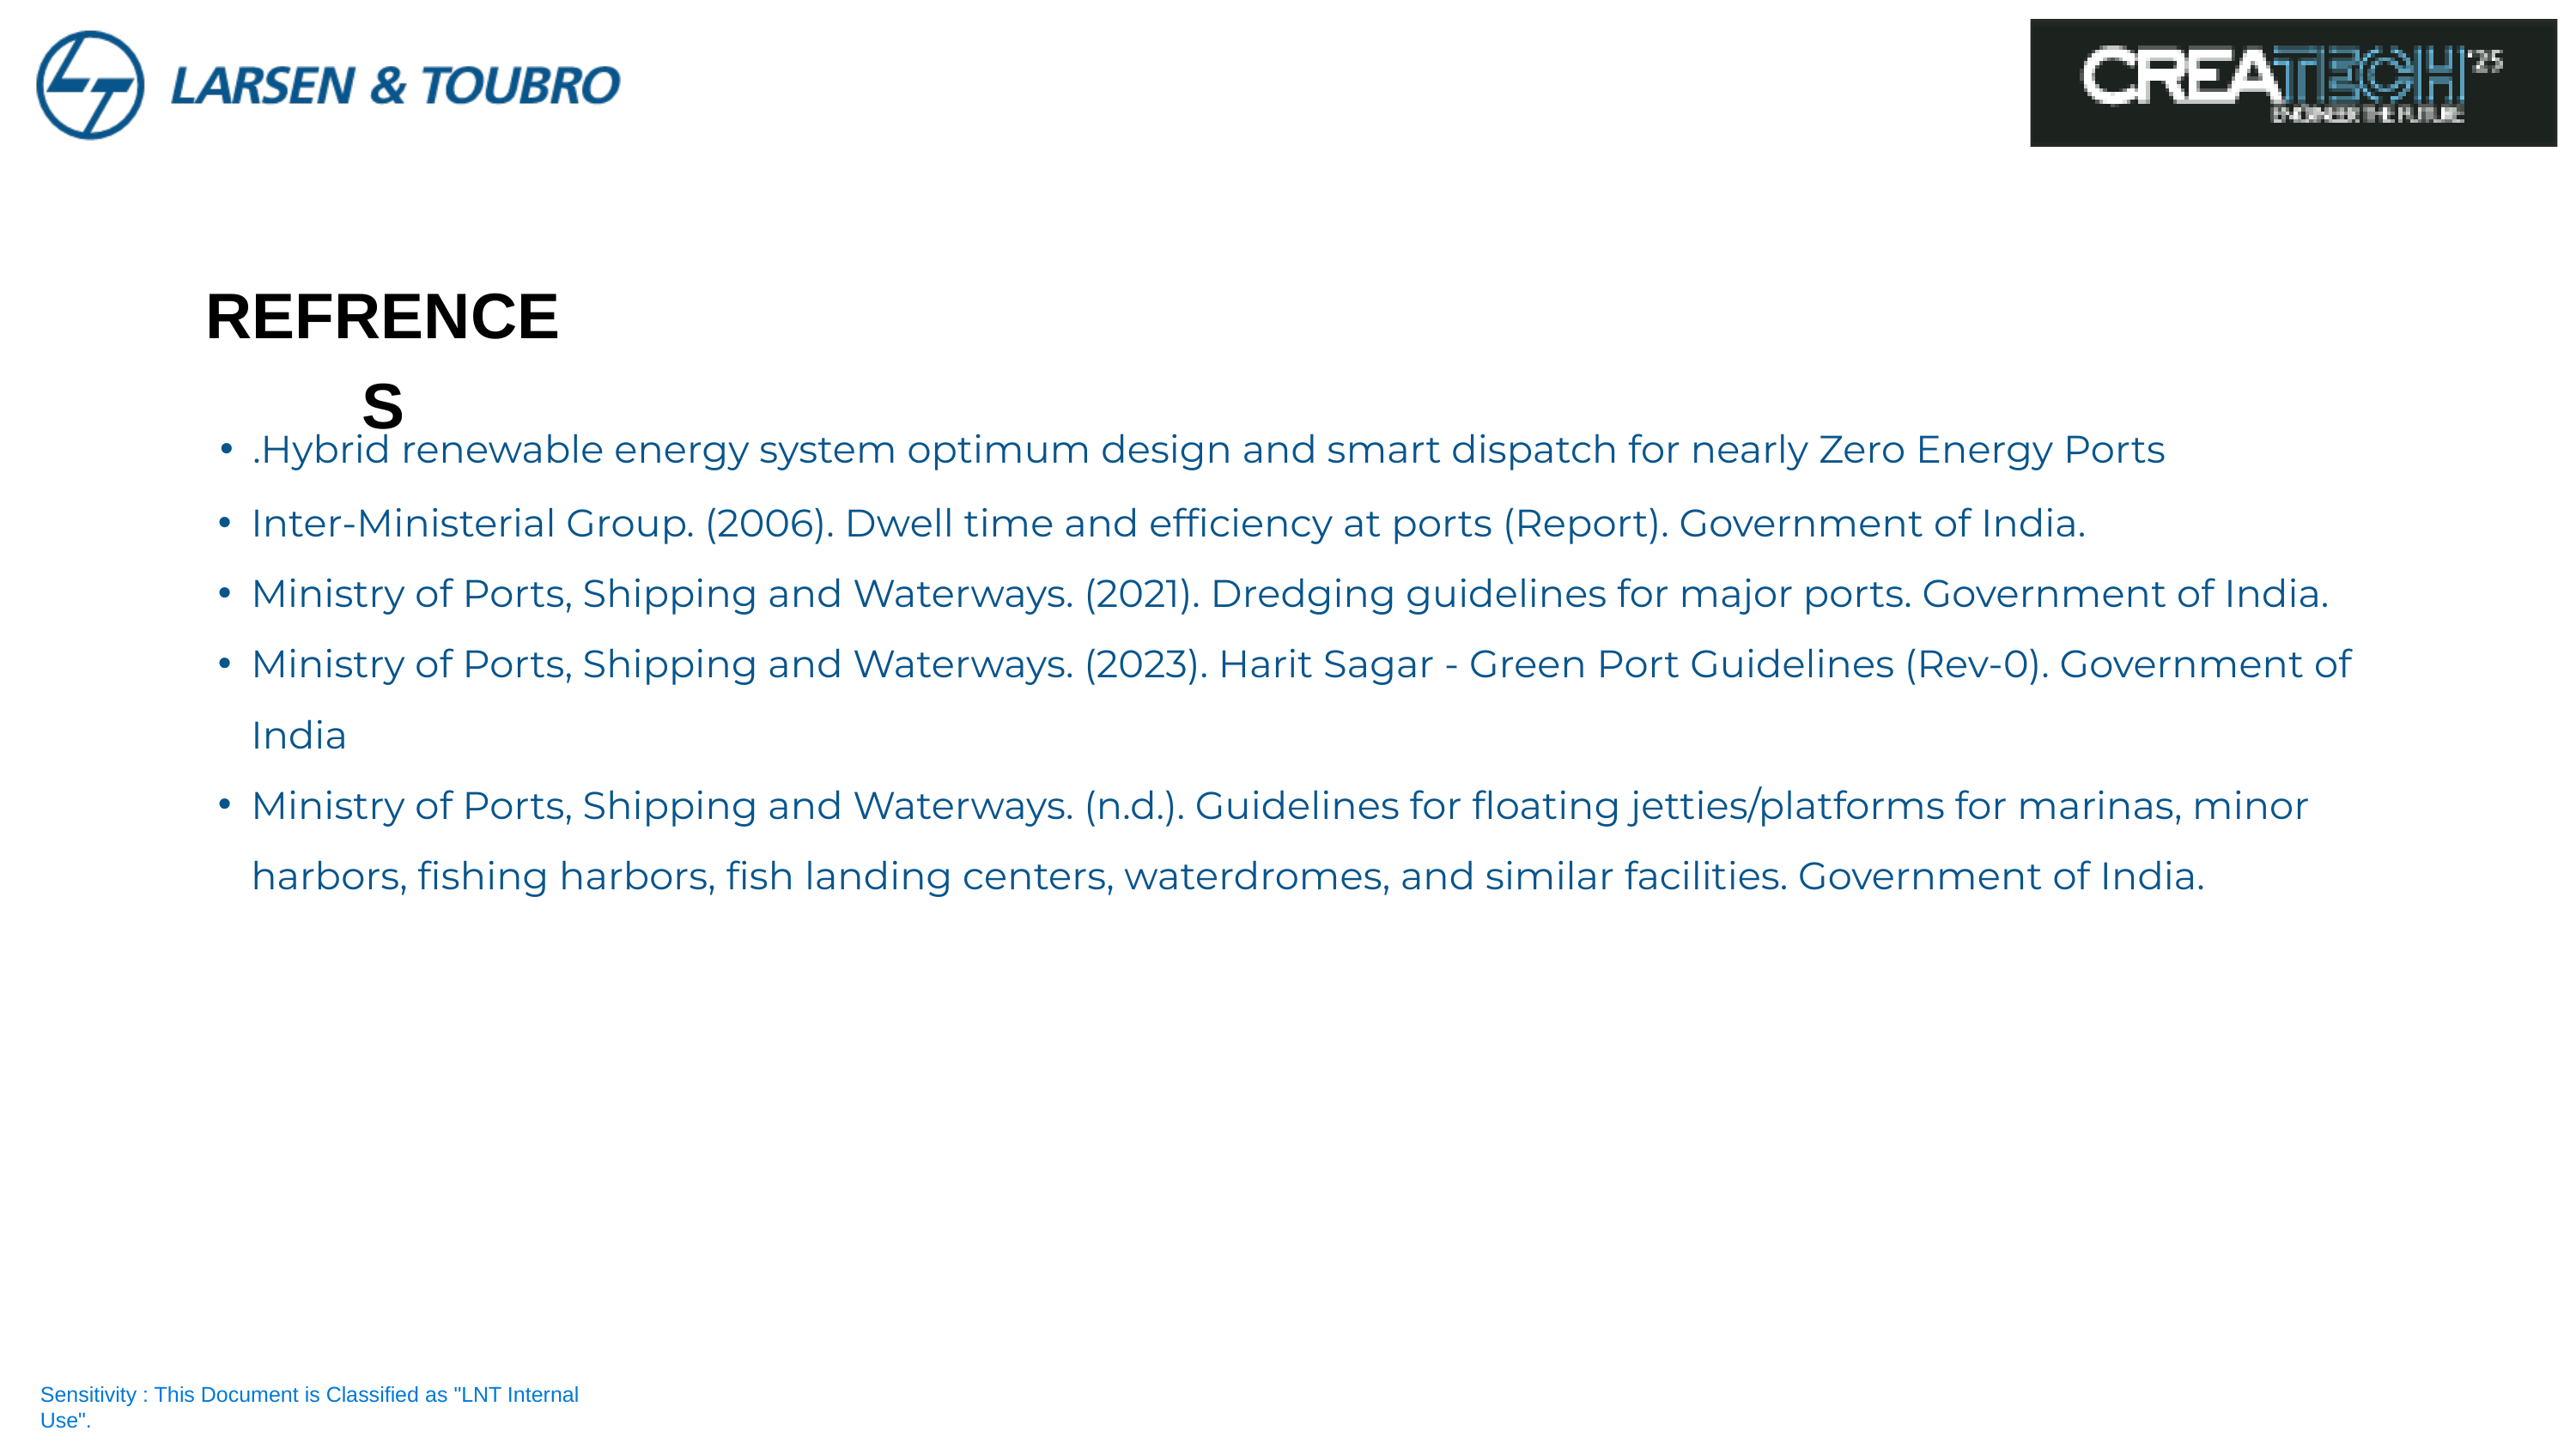

REFRENCES
.Hybrid renewable energy system optimum design and smart dispatch for nearly Zero Energy Ports
Inter-Ministerial Group. (2006). Dwell time and efficiency at ports (Report). Government of India.
Ministry of Ports, Shipping and Waterways. (2021). Dredging guidelines for major ports. Government of India.
Ministry of Ports, Shipping and Waterways. (2023). Harit Sagar - Green Port Guidelines (Rev-0). Government of India
Ministry of Ports, Shipping and Waterways. (n.d.). Guidelines for floating jetties/platforms for marinas, minor harbors, fishing harbors, fish landing centers, waterdromes, and similar facilities. Government of India.

Sensitivity : This Document is Classified as "LNT Internal Use".